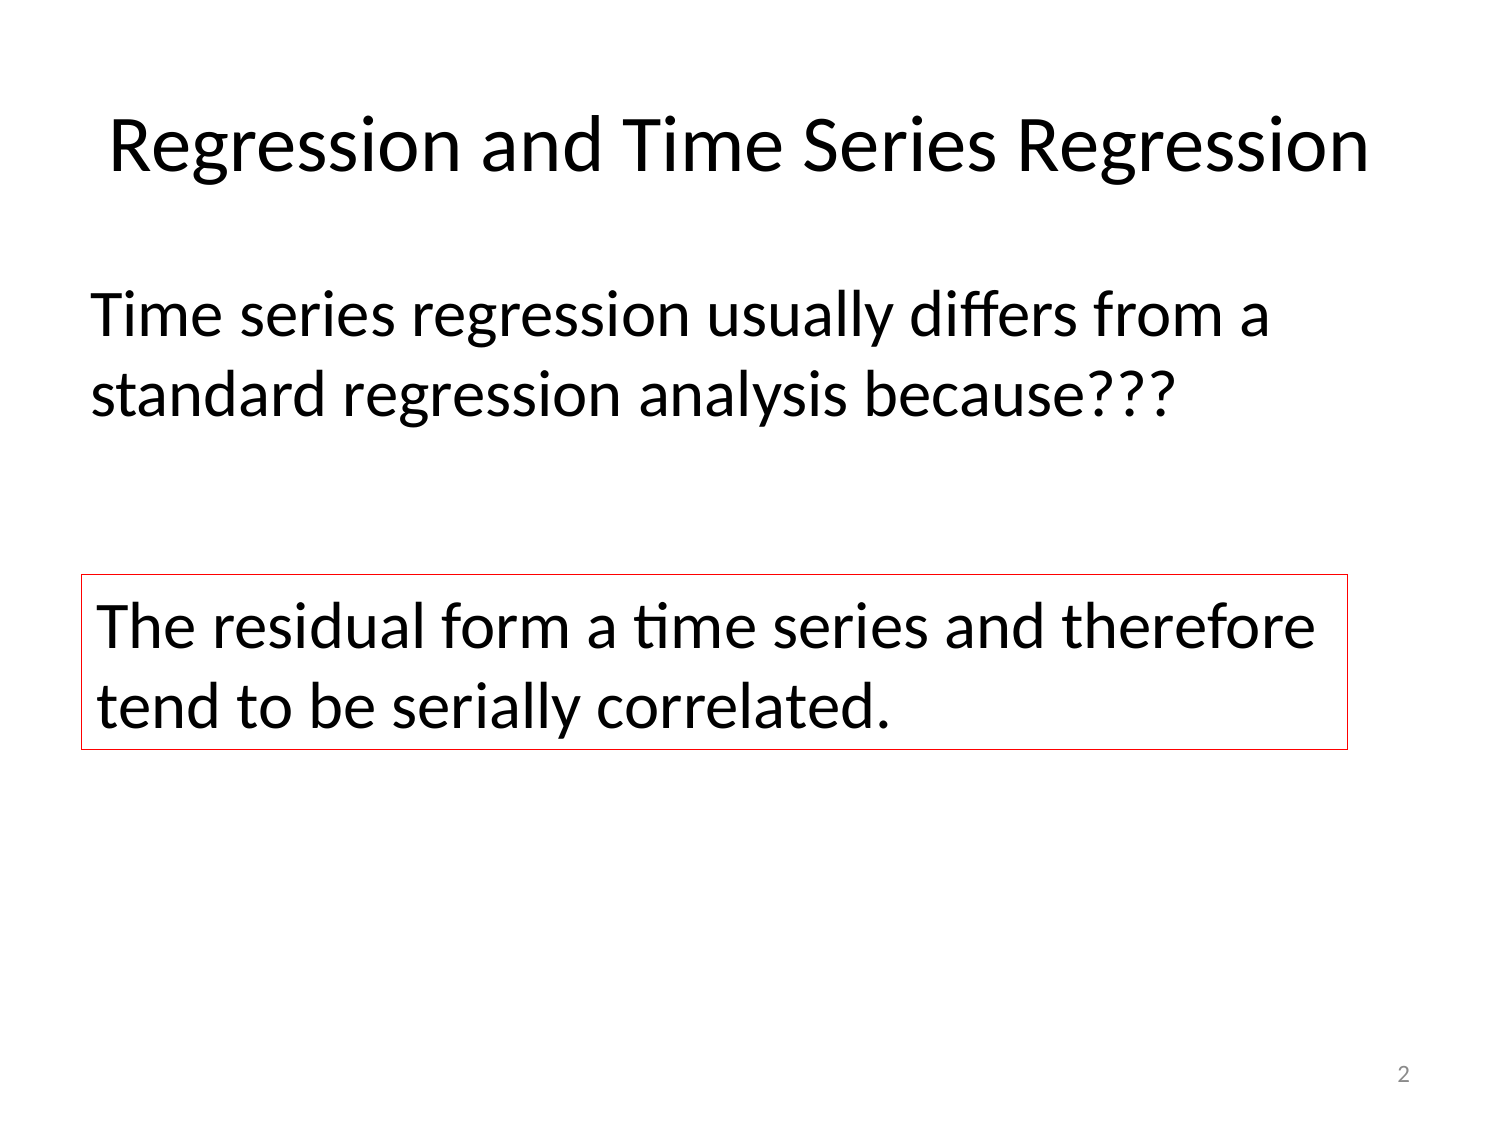

# Regression and Time Series Regression
Time series regression usually differs from a standard regression analysis because???
The residual form a time series and therefore
tend to be serially correlated.
2